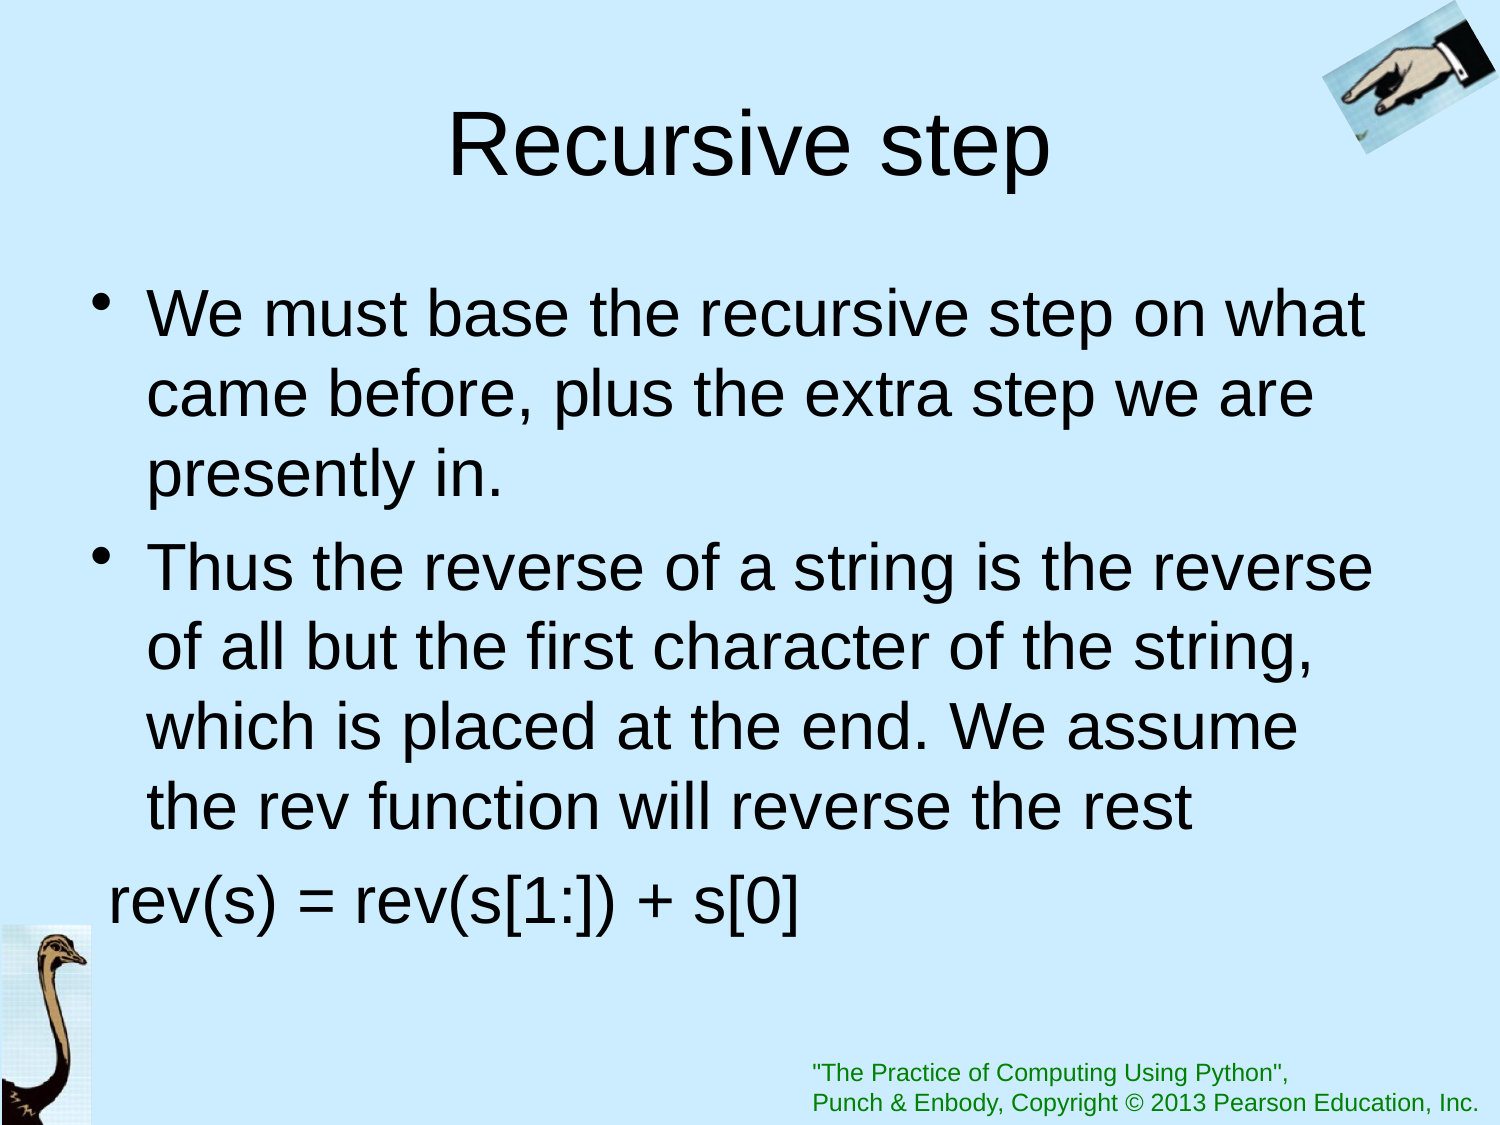

# Recursive step
We must base the recursive step on what came before, plus the extra step we are presently in.
Thus the reverse of a string is the reverse of all but the first character of the string, which is placed at the end. We assume the rev function will reverse the rest
 rev(s) = rev(s[1:]) + s[0]